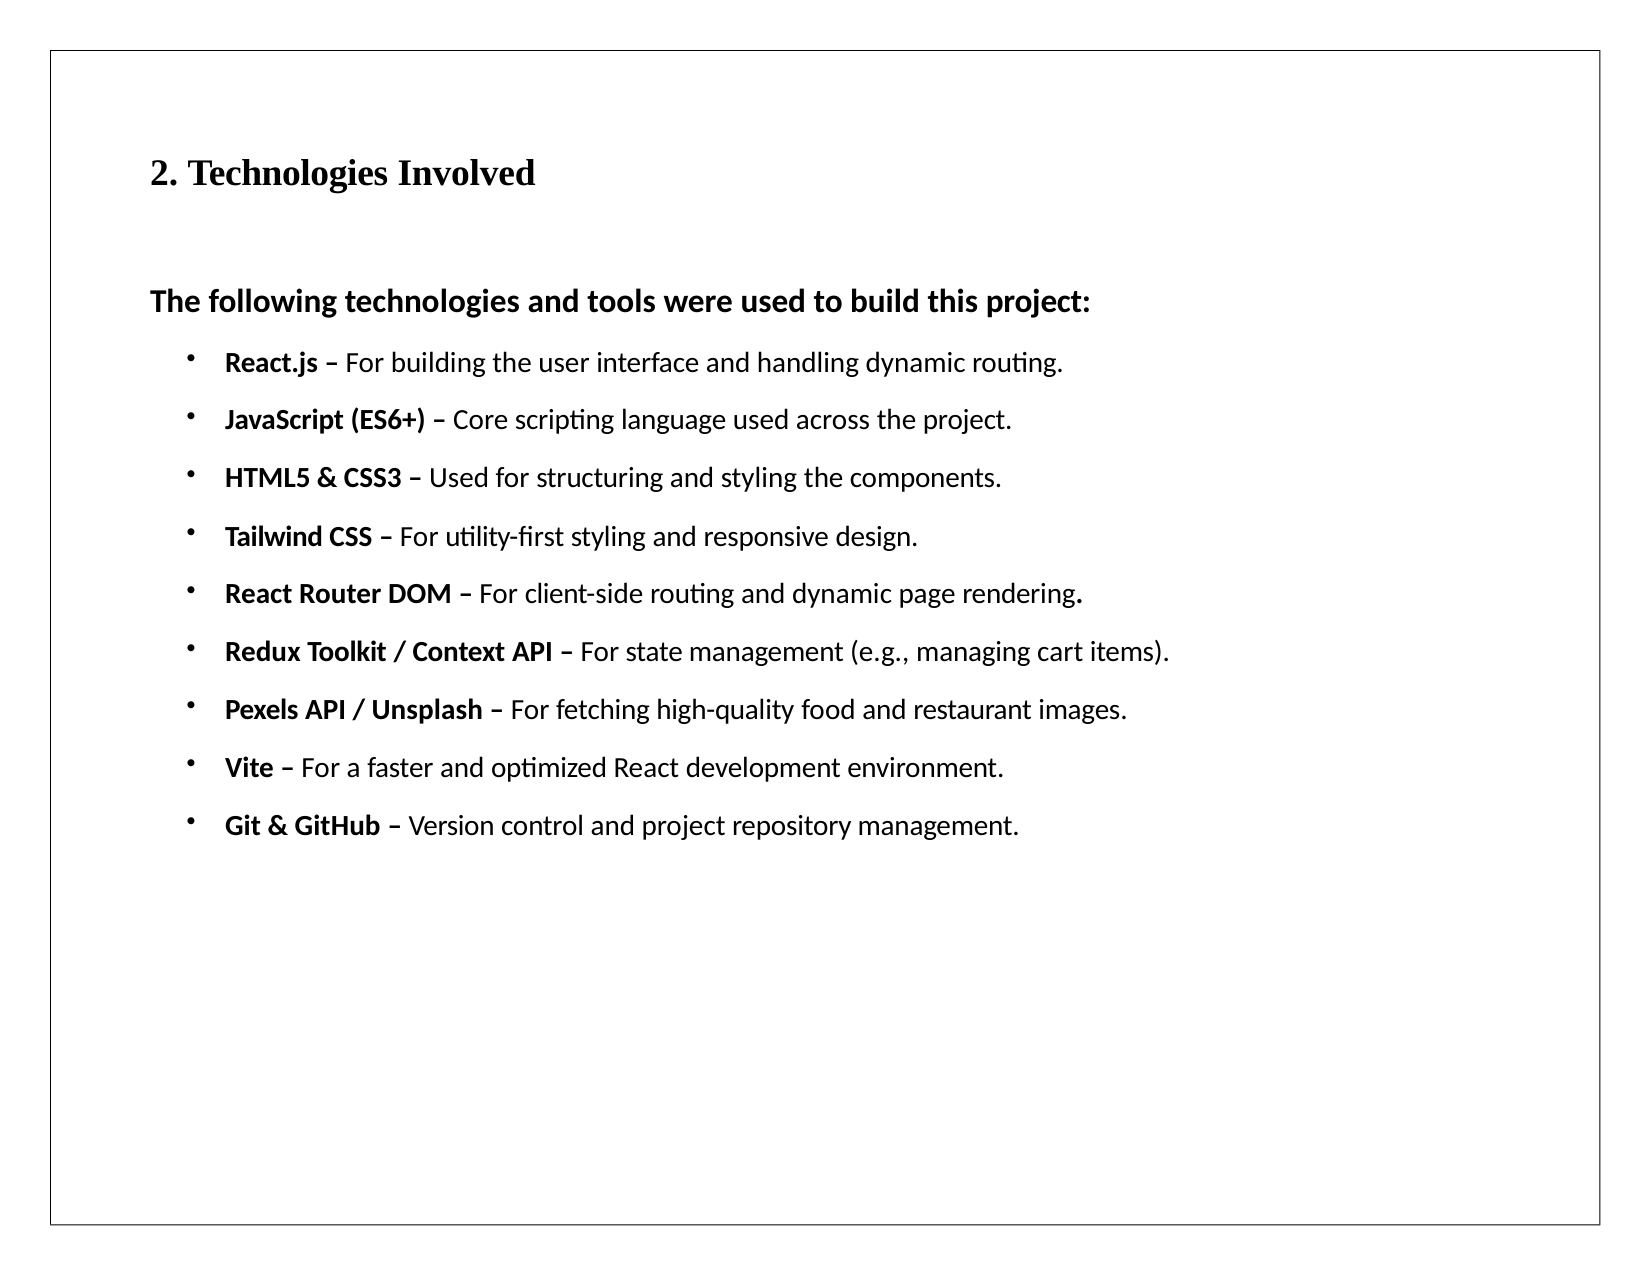

# 2. Technologies Involved
The following technologies and tools were used to build this project:
React.js – For building the user interface and handling dynamic routing.
JavaScript (ES6+) – Core scripting language used across the project.
HTML5 & CSS3 – Used for structuring and styling the components.
Tailwind CSS – For utility-first styling and responsive design.
React Router DOM – For client-side routing and dynamic page rendering.
Redux Toolkit / Context API – For state management (e.g., managing cart items).
Pexels API / Unsplash – For fetching high-quality food and restaurant images.
Vite – For a faster and optimized React development environment.
Git & GitHub – Version control and project repository management.